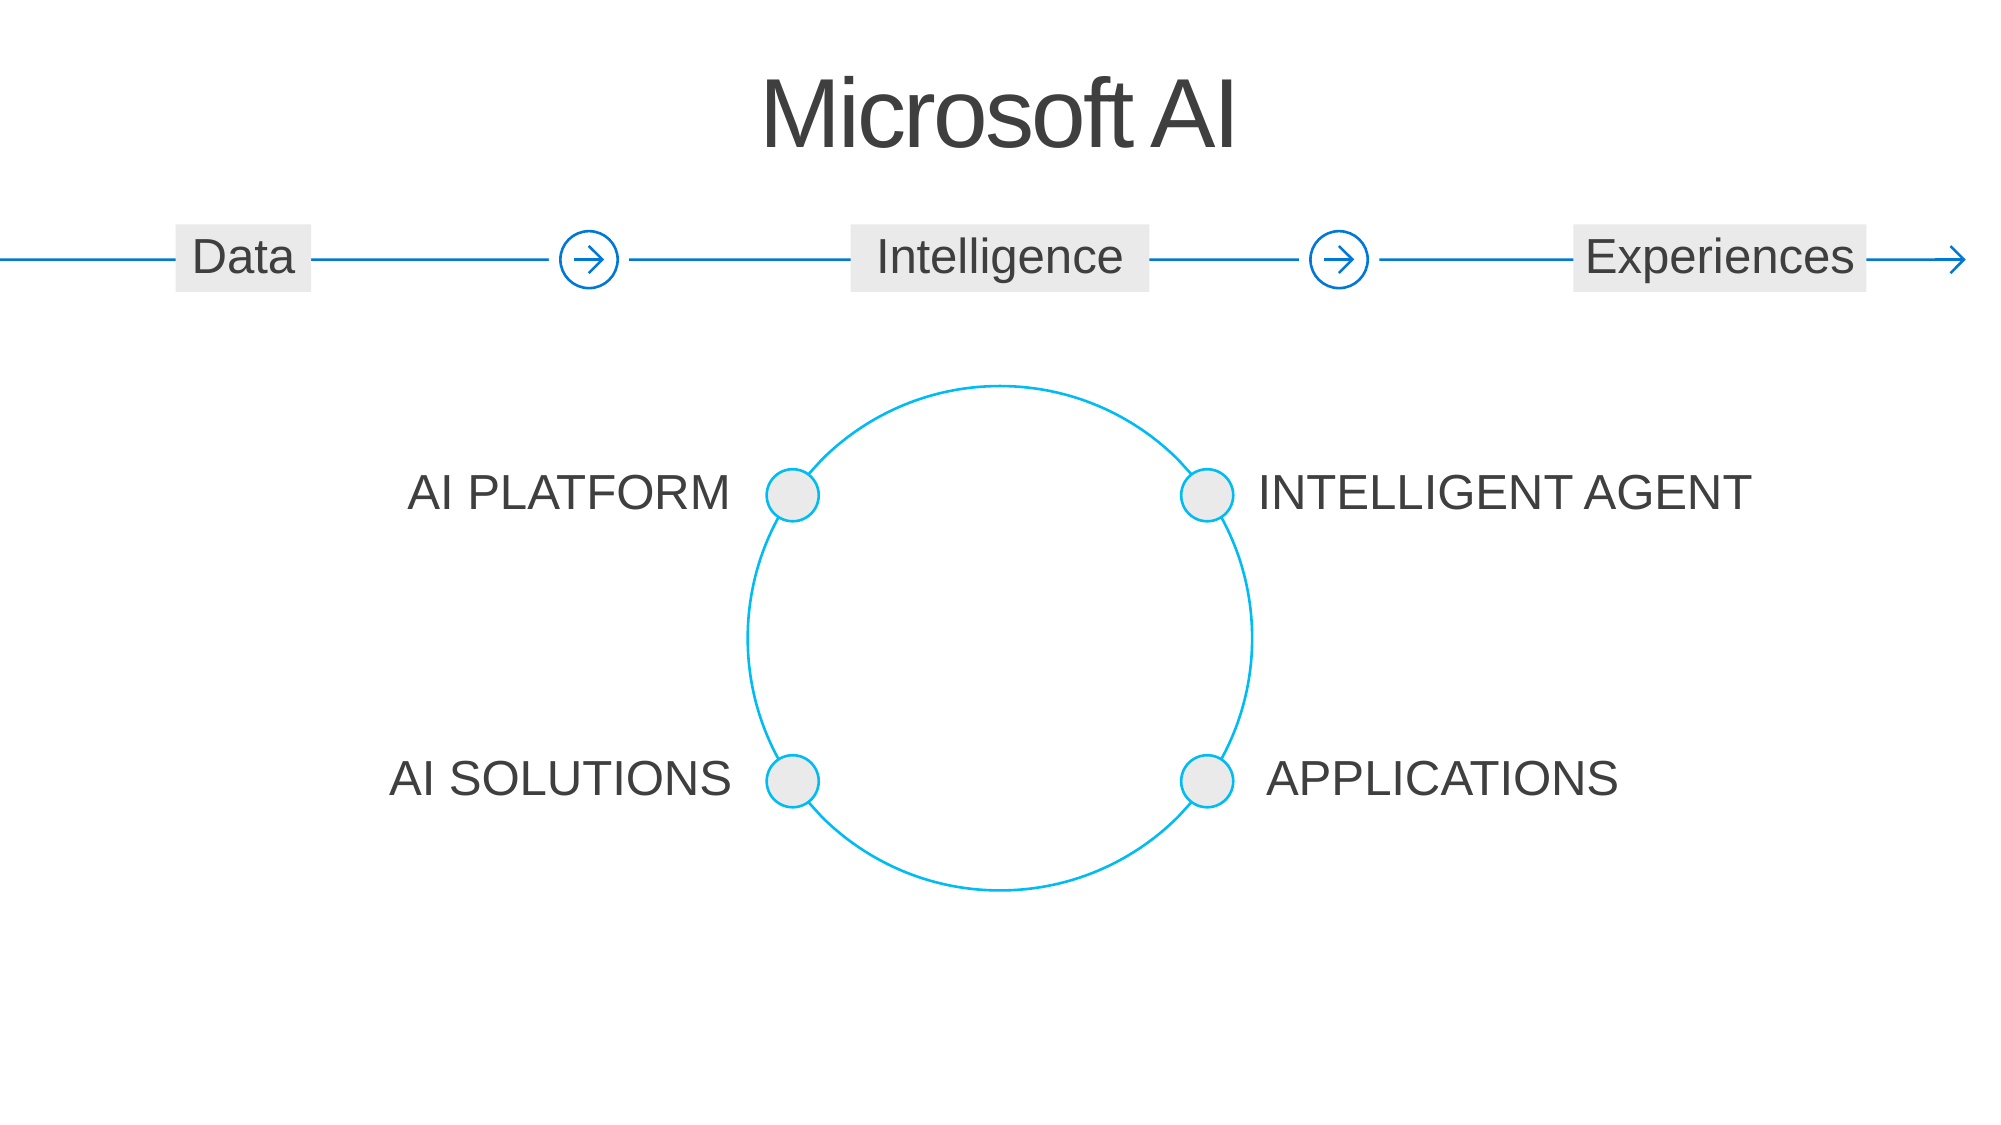

Microsoft AI
Data
Experiences
Intelligence

AI PLATFORM
INTELLIGENT AGENT

AI SOLUTIONS
APPLICATIONS